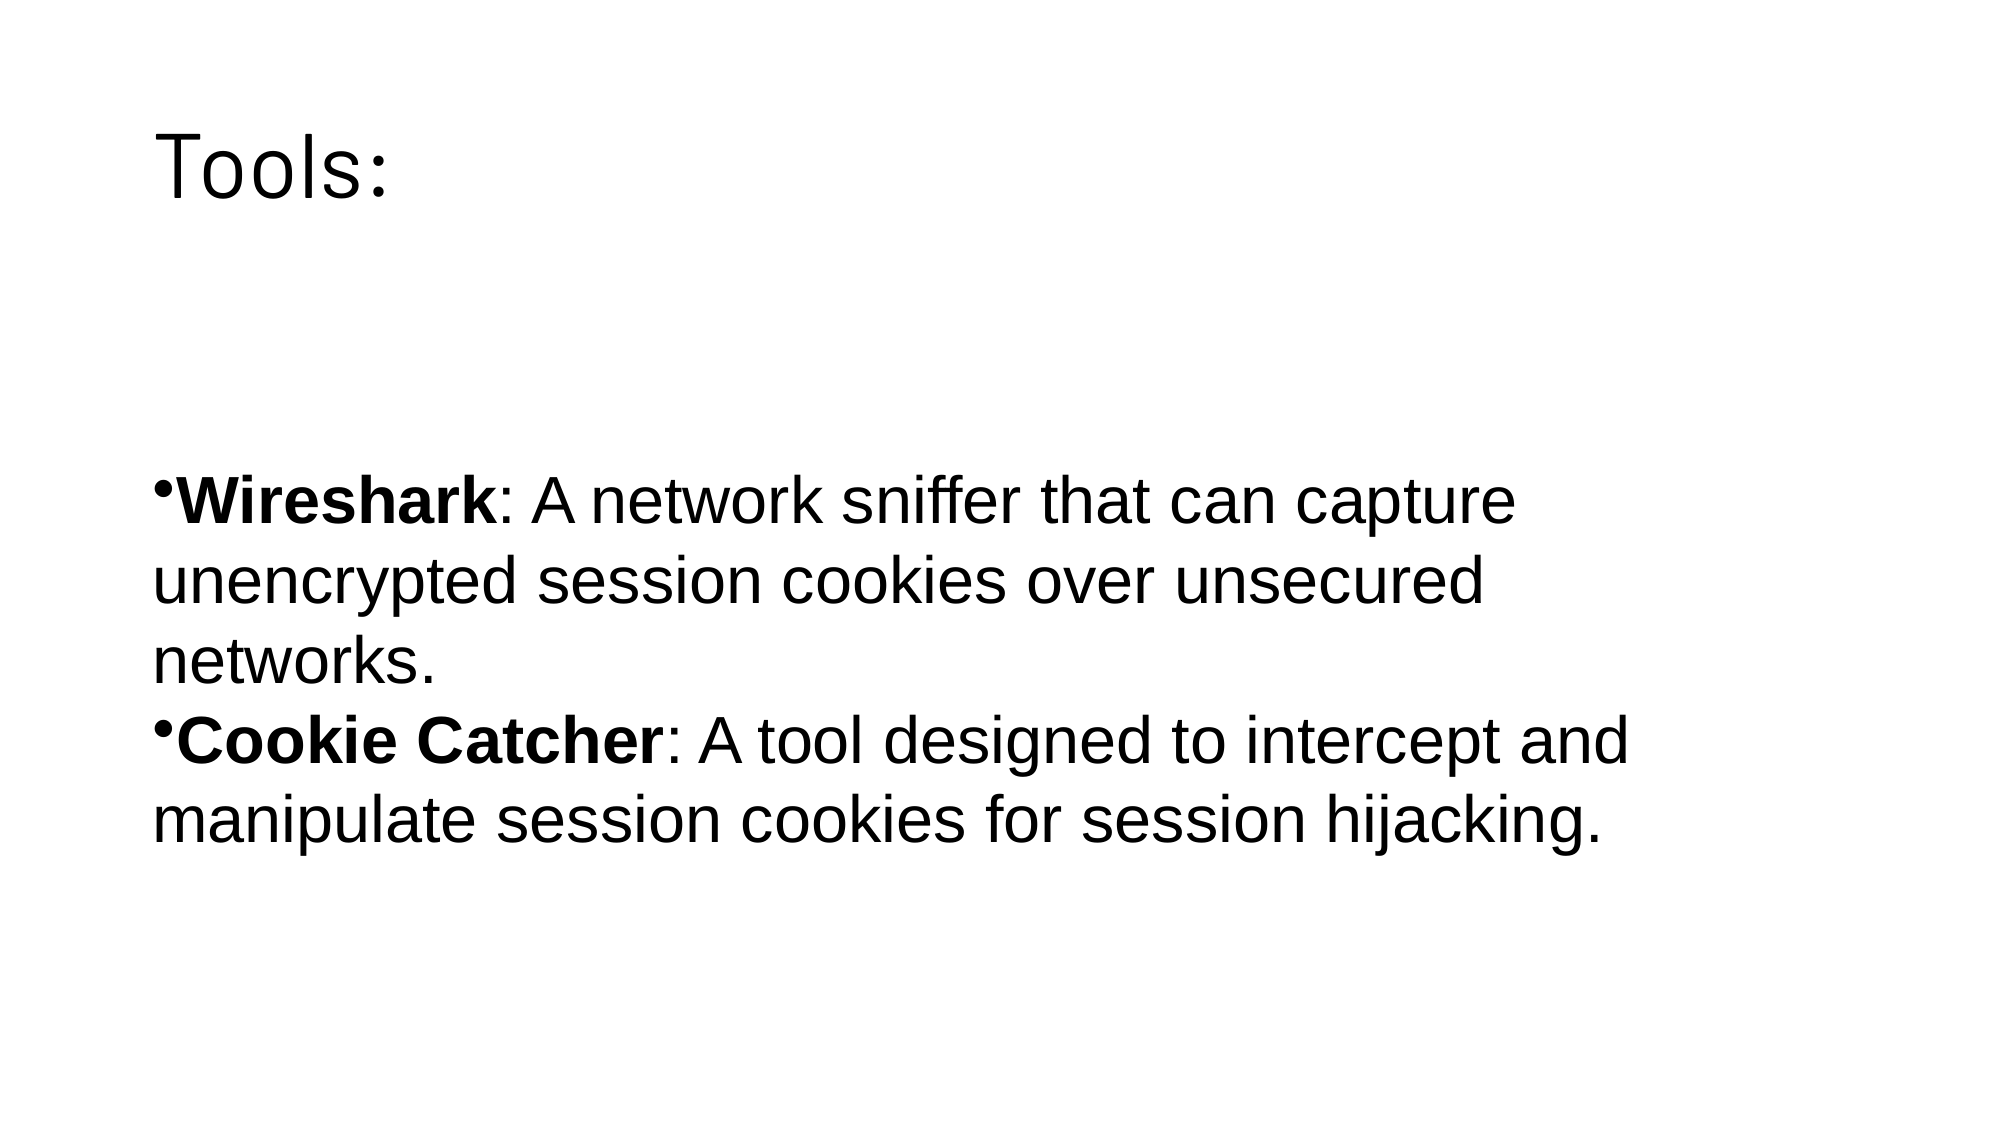

# Tools:
Wireshark: A network sniffer that can capture unencrypted session cookies over unsecured networks.
Cookie Catcher: A tool designed to intercept and manipulate session cookies for session hijacking.